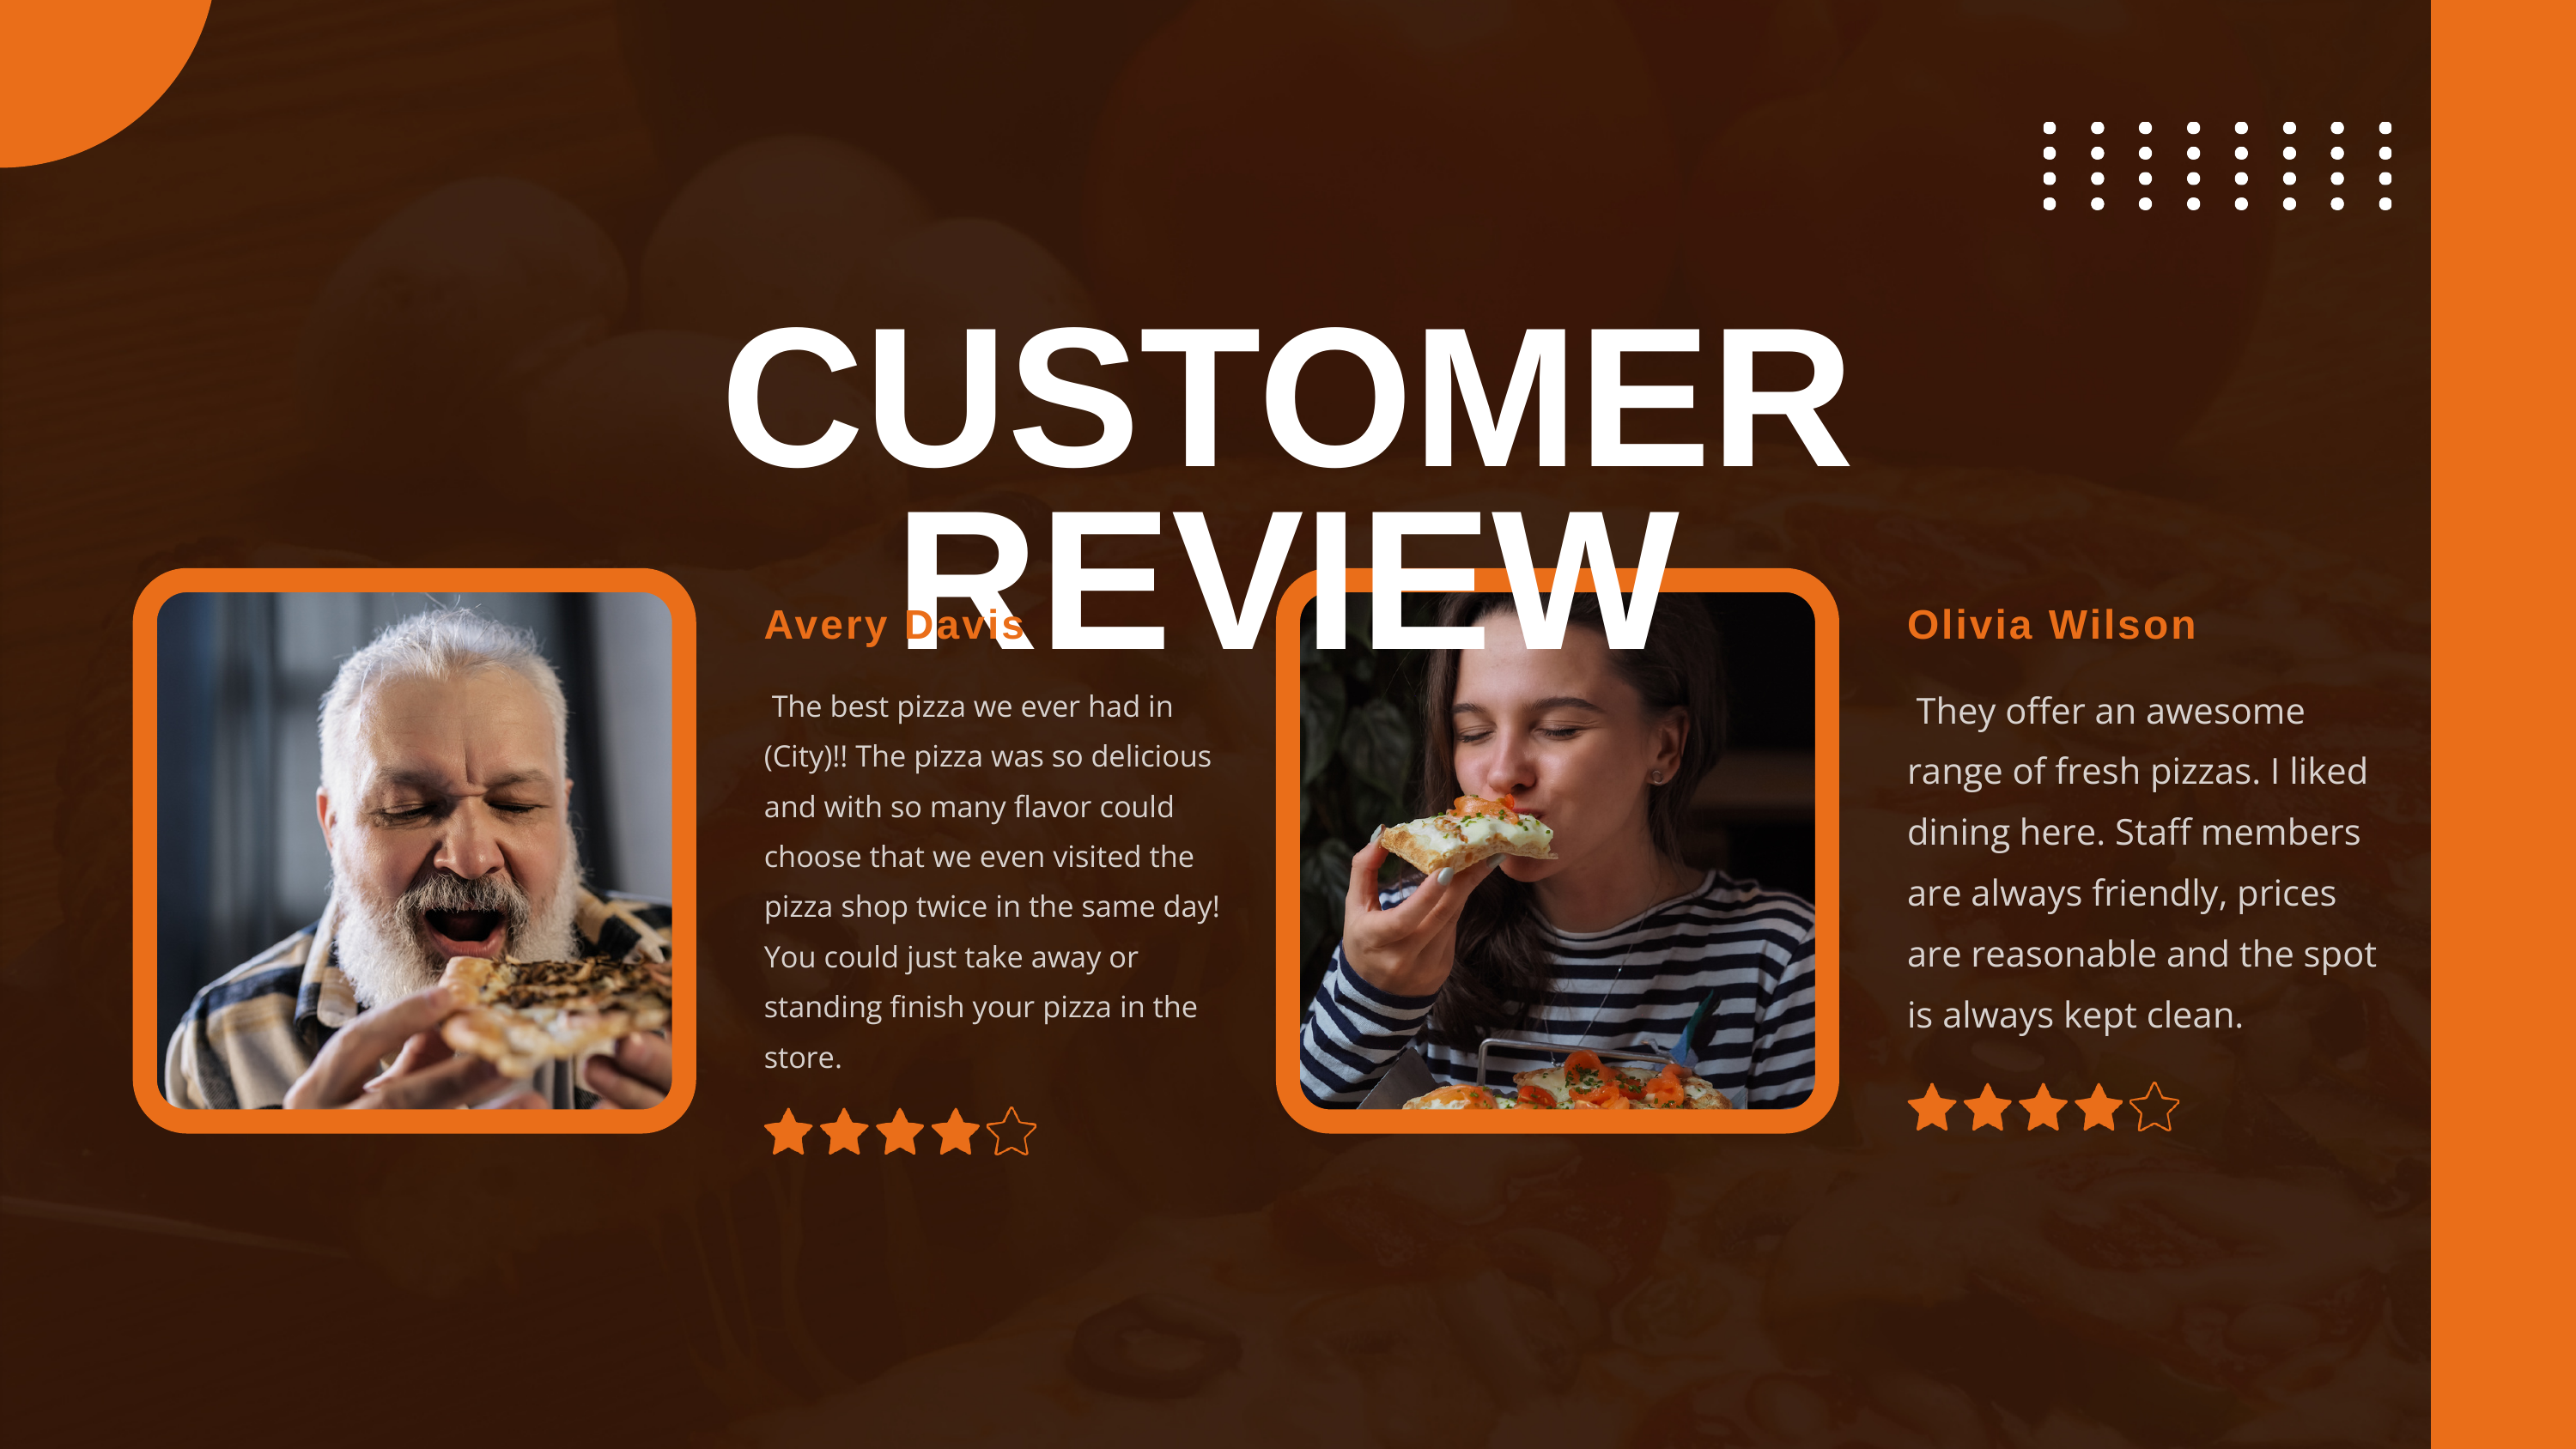

CUSTOMER REVIEW

Avery Davis
Olivia Wilson
 They offer an awesome range of fresh pizzas. I liked dining here. Staff members are always friendly, prices are reasonable and the spot is always kept clean.
 The best pizza we ever had in (City)!! The pizza was so delicious and with so many flavor could choose that we even visited the pizza shop twice in the same day!
You could just take away or standing finish your pizza in the store.